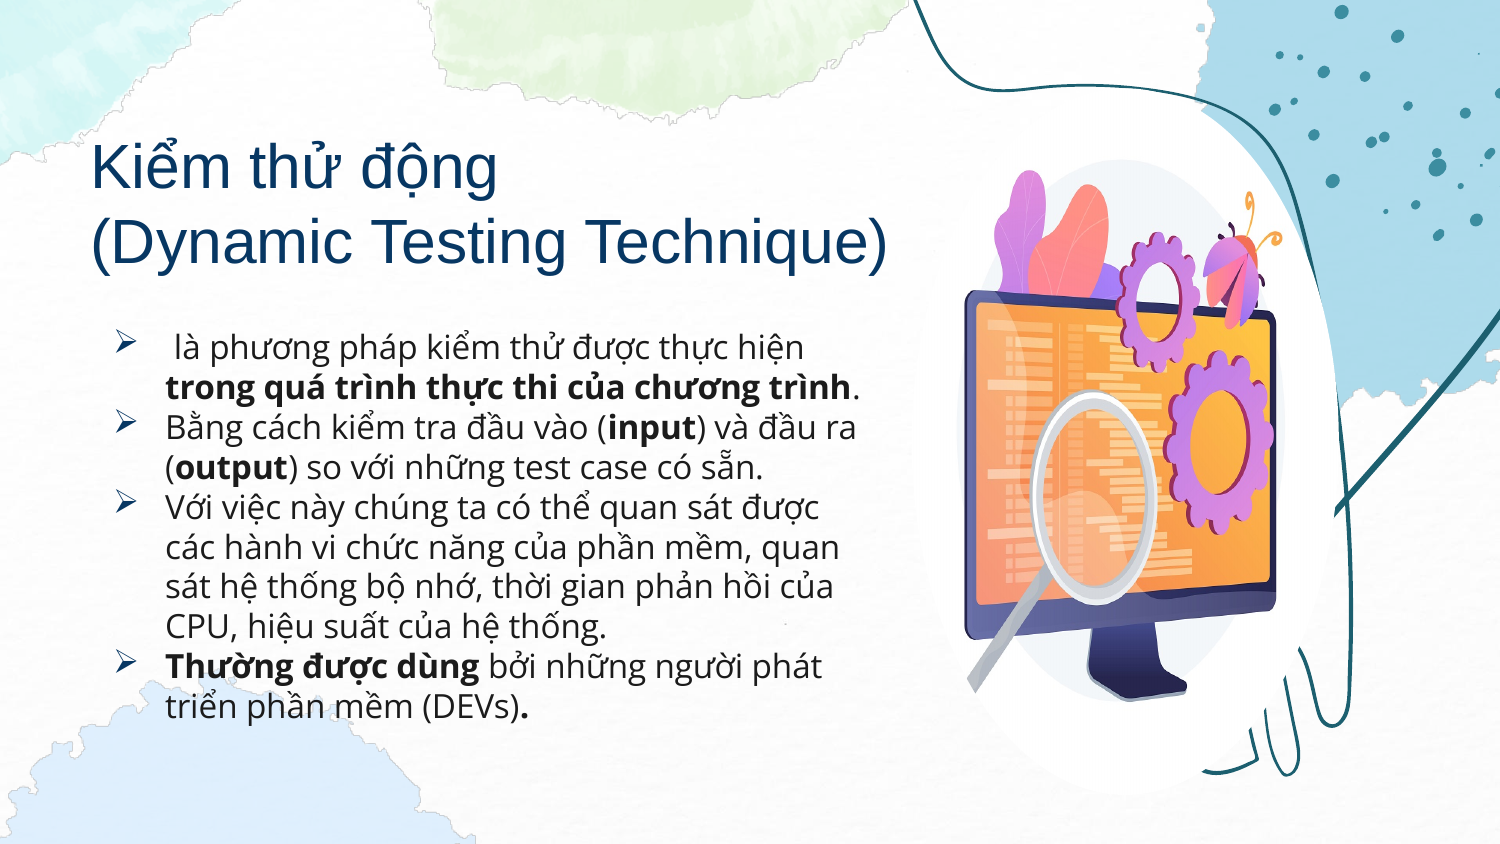

# Kiểm thử động (Dynamic Testing Technique)
 là phương pháp kiểm thử được thực hiện trong quá trình thực thi của chương trình.
Bằng cách kiểm tra đầu vào (input) và đầu ra (output) so với những test case có sẵn.
Với việc này chúng ta có thể quan sát được các hành vi chức năng của phần mềm, quan sát hệ thống bộ nhớ, thời gian phản hồi của CPU, hiệu suất của hệ thống.
Thường được dùng bởi những người phát triển phần mềm (DEVs).